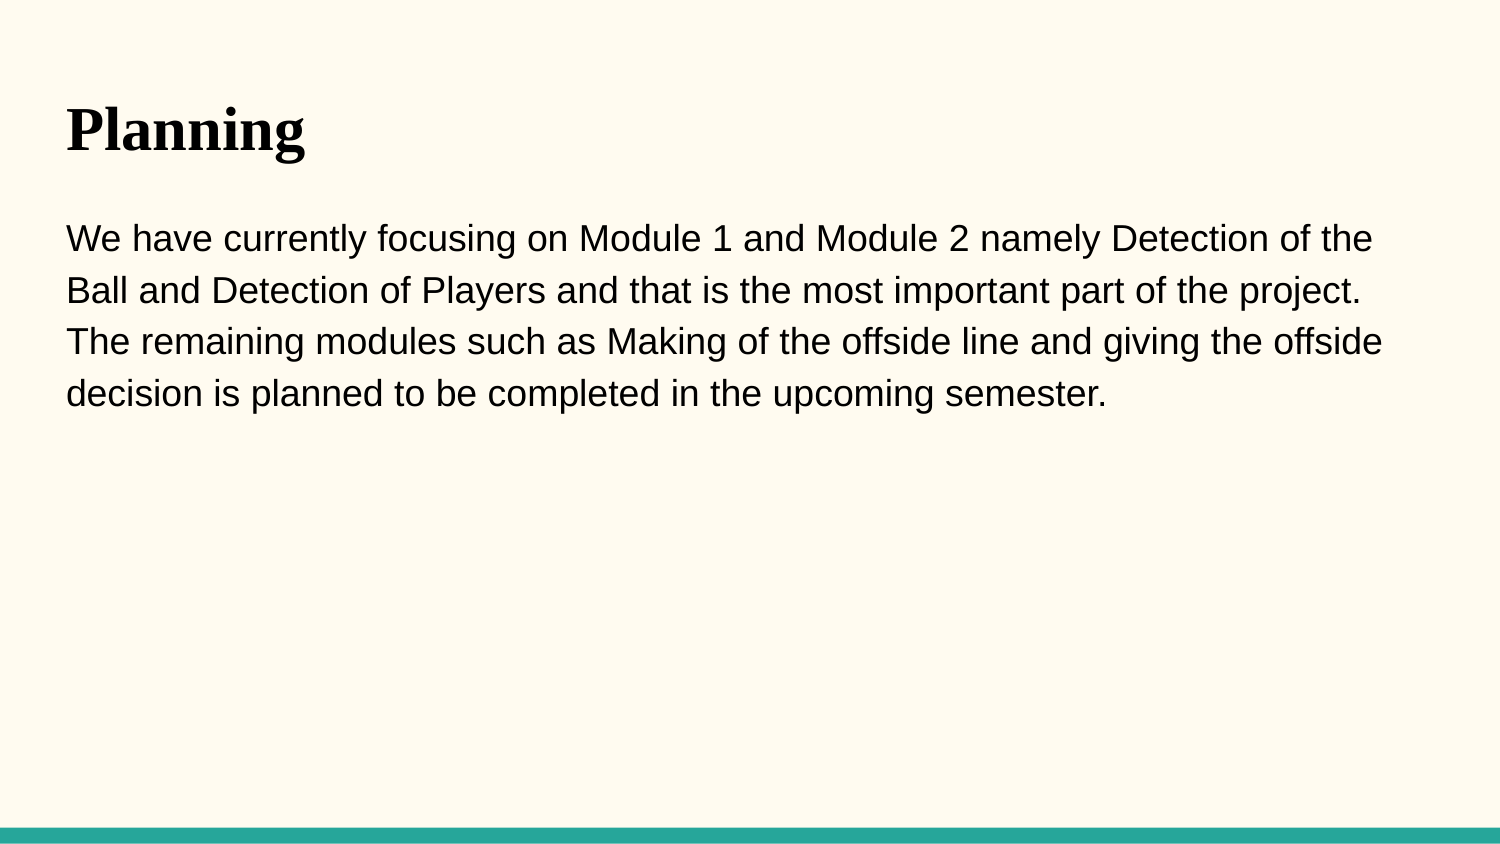

# Planning
We have currently focusing on Module 1 and Module 2 namely Detection of the Ball and Detection of Players and that is the most important part of the project. The remaining modules such as Making of the offside line and giving the offside decision is planned to be completed in the upcoming semester.